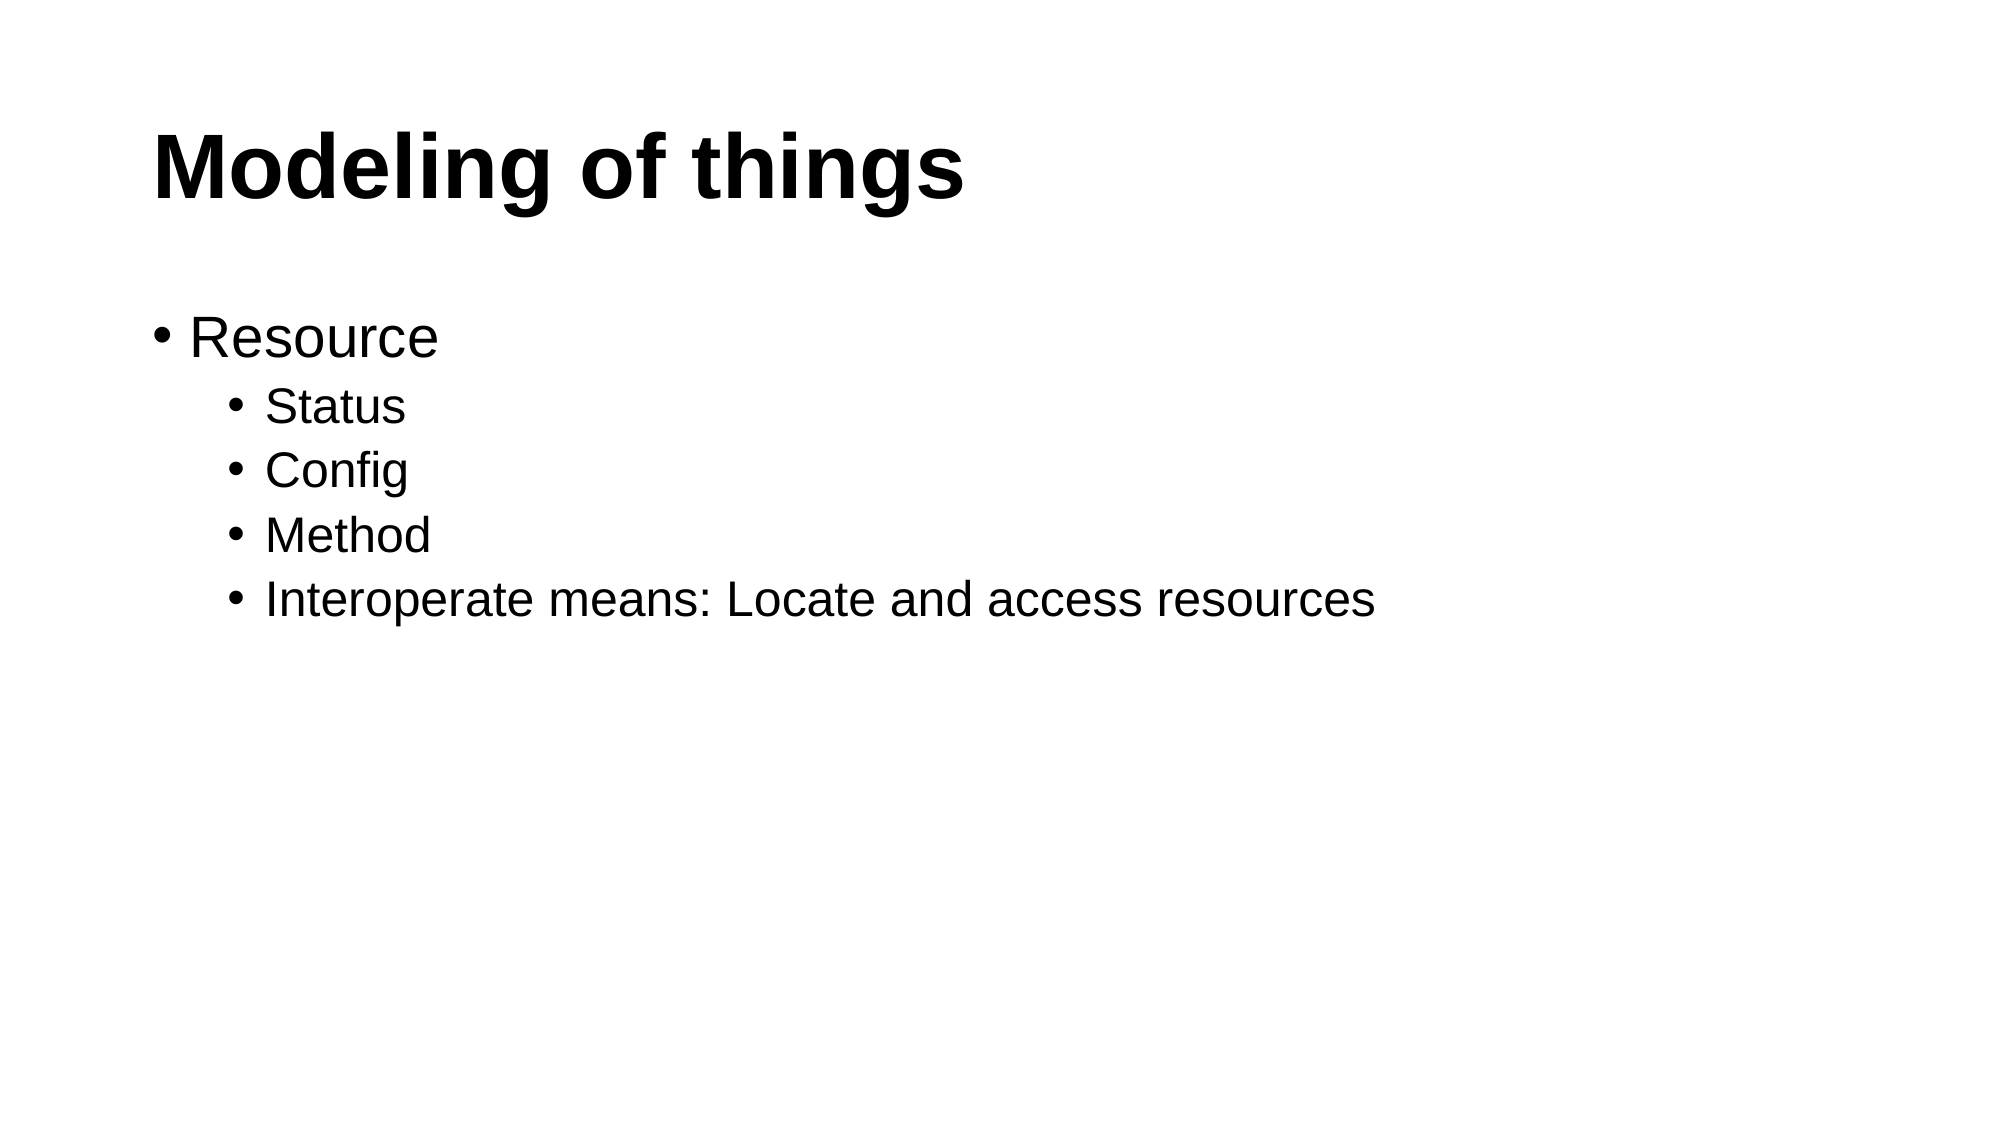

# Modeling of things
Resource
Status
Config
Method
Interoperate means: Locate and access resources